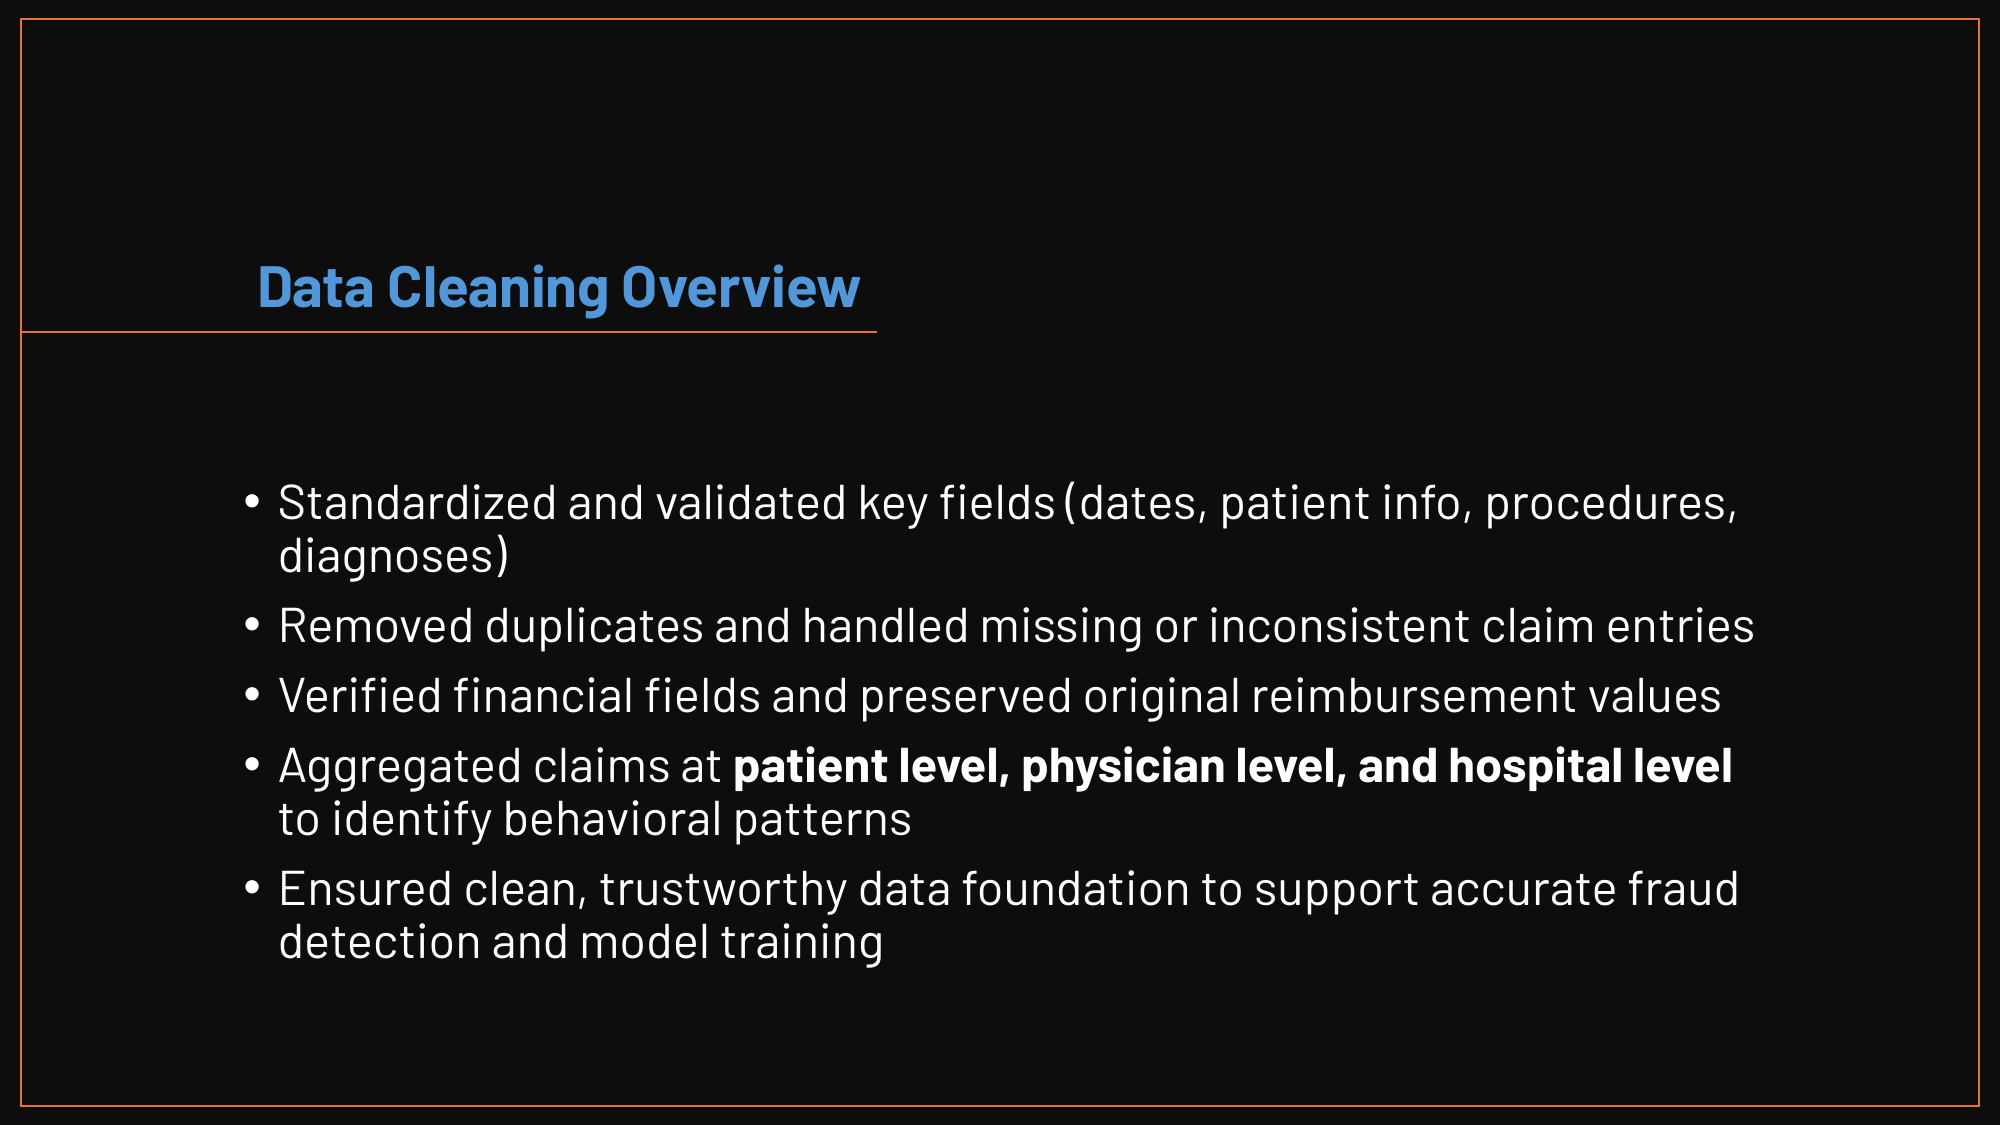

# Data Cleaning Overview

Standardized and validated key fields (dates, patient info, procedures, diagnoses)
Removed duplicates and handled missing or inconsistent claim entries
Verified financial fields and preserved original reimbursement values
Aggregated claims at patient level, physician level, and hospital level to identify behavioral patterns
Ensured clean, trustworthy data foundation to support accurate fraud detection and model training